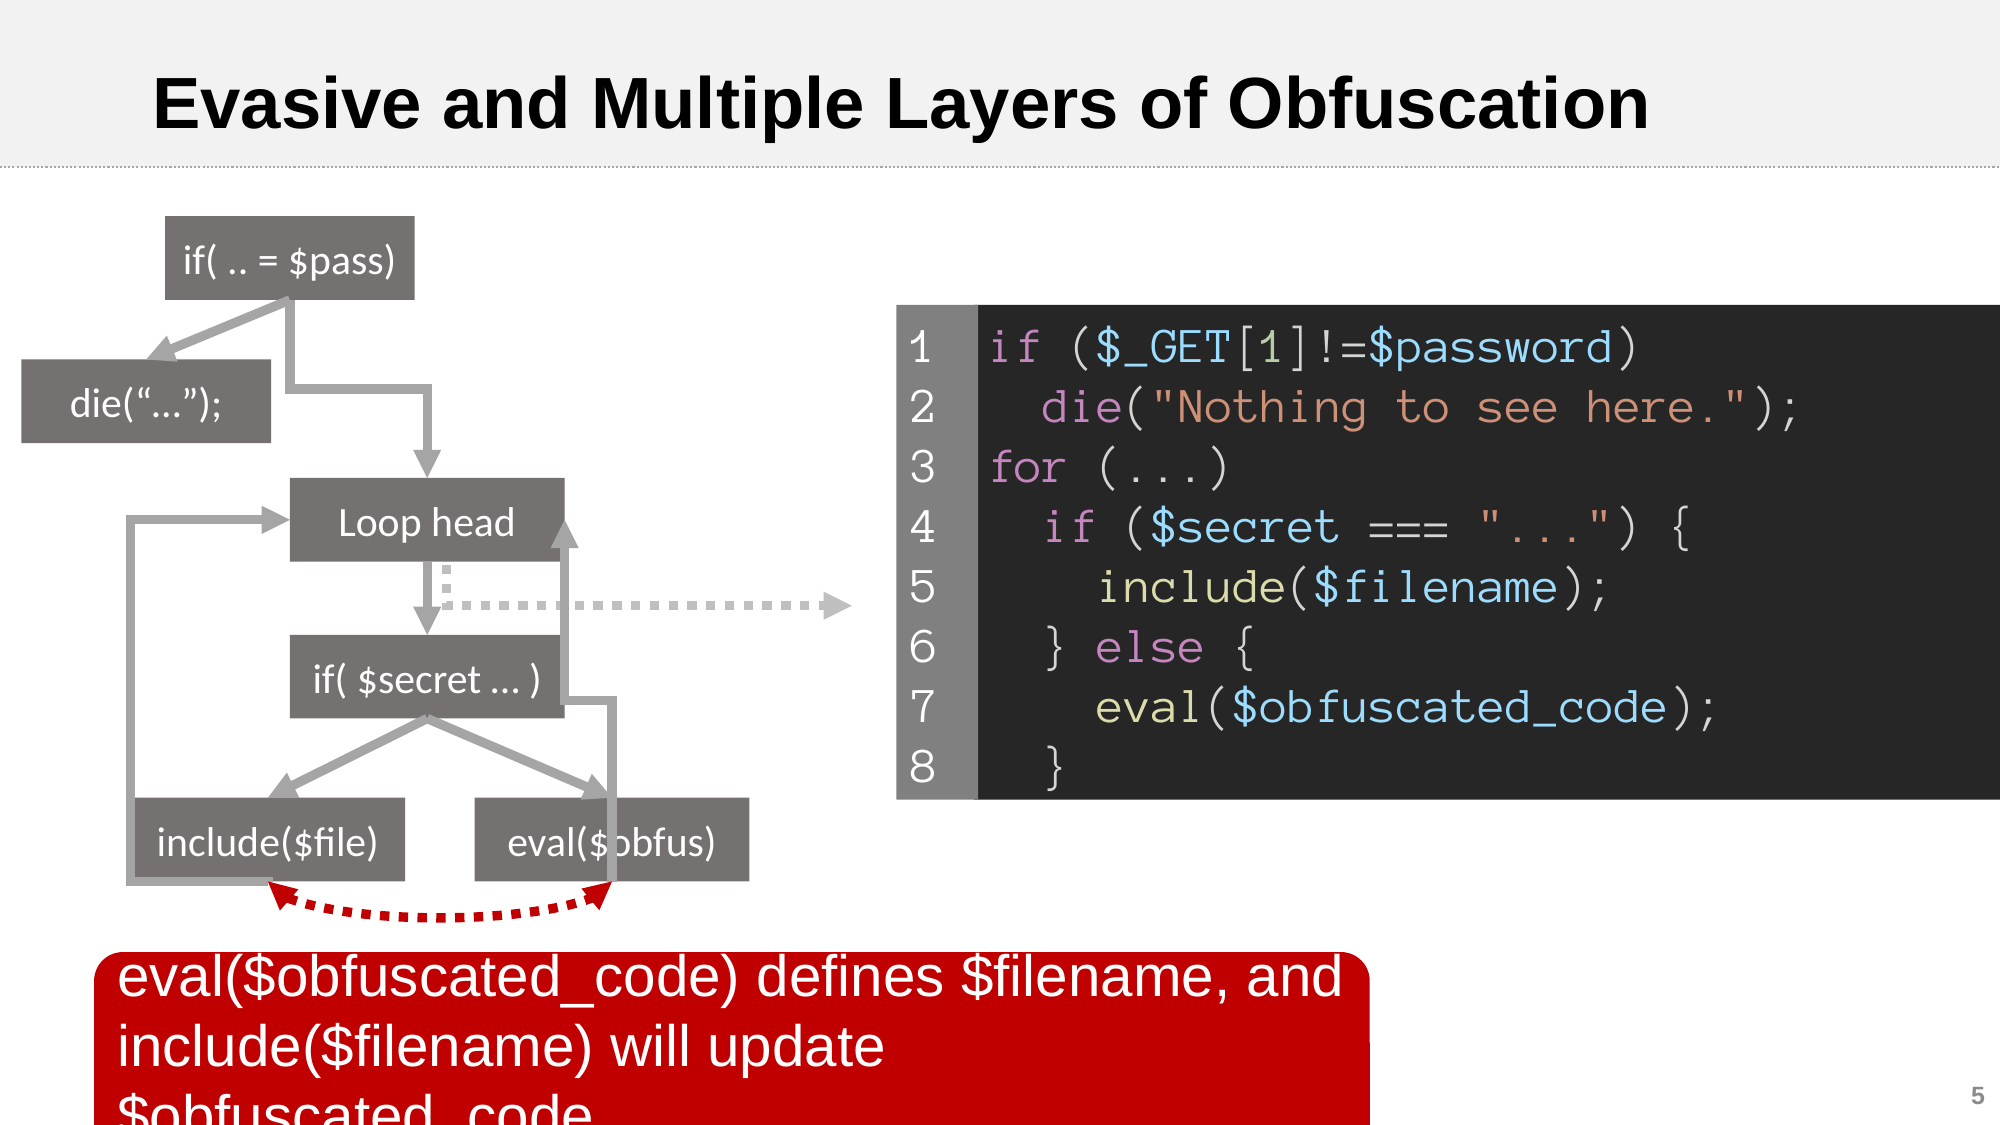

# Evasive and Multiple Layers of Obfuscation
if( .. = $pass)
1
2
3
4
5
6
7
8
if ($_GET[1]!=$password)
  die("Nothing to see here.");
for (...)
  if ($secret === "...") {
    include($filename);
  } else {
    eval($obfuscated_code);
  }
die(“…”);
Loop head
if( $secret … )
include($file)
eval($obfus)
eval($obfuscated_code) defines $filename, and include($filename) will update $obfuscated_code
5